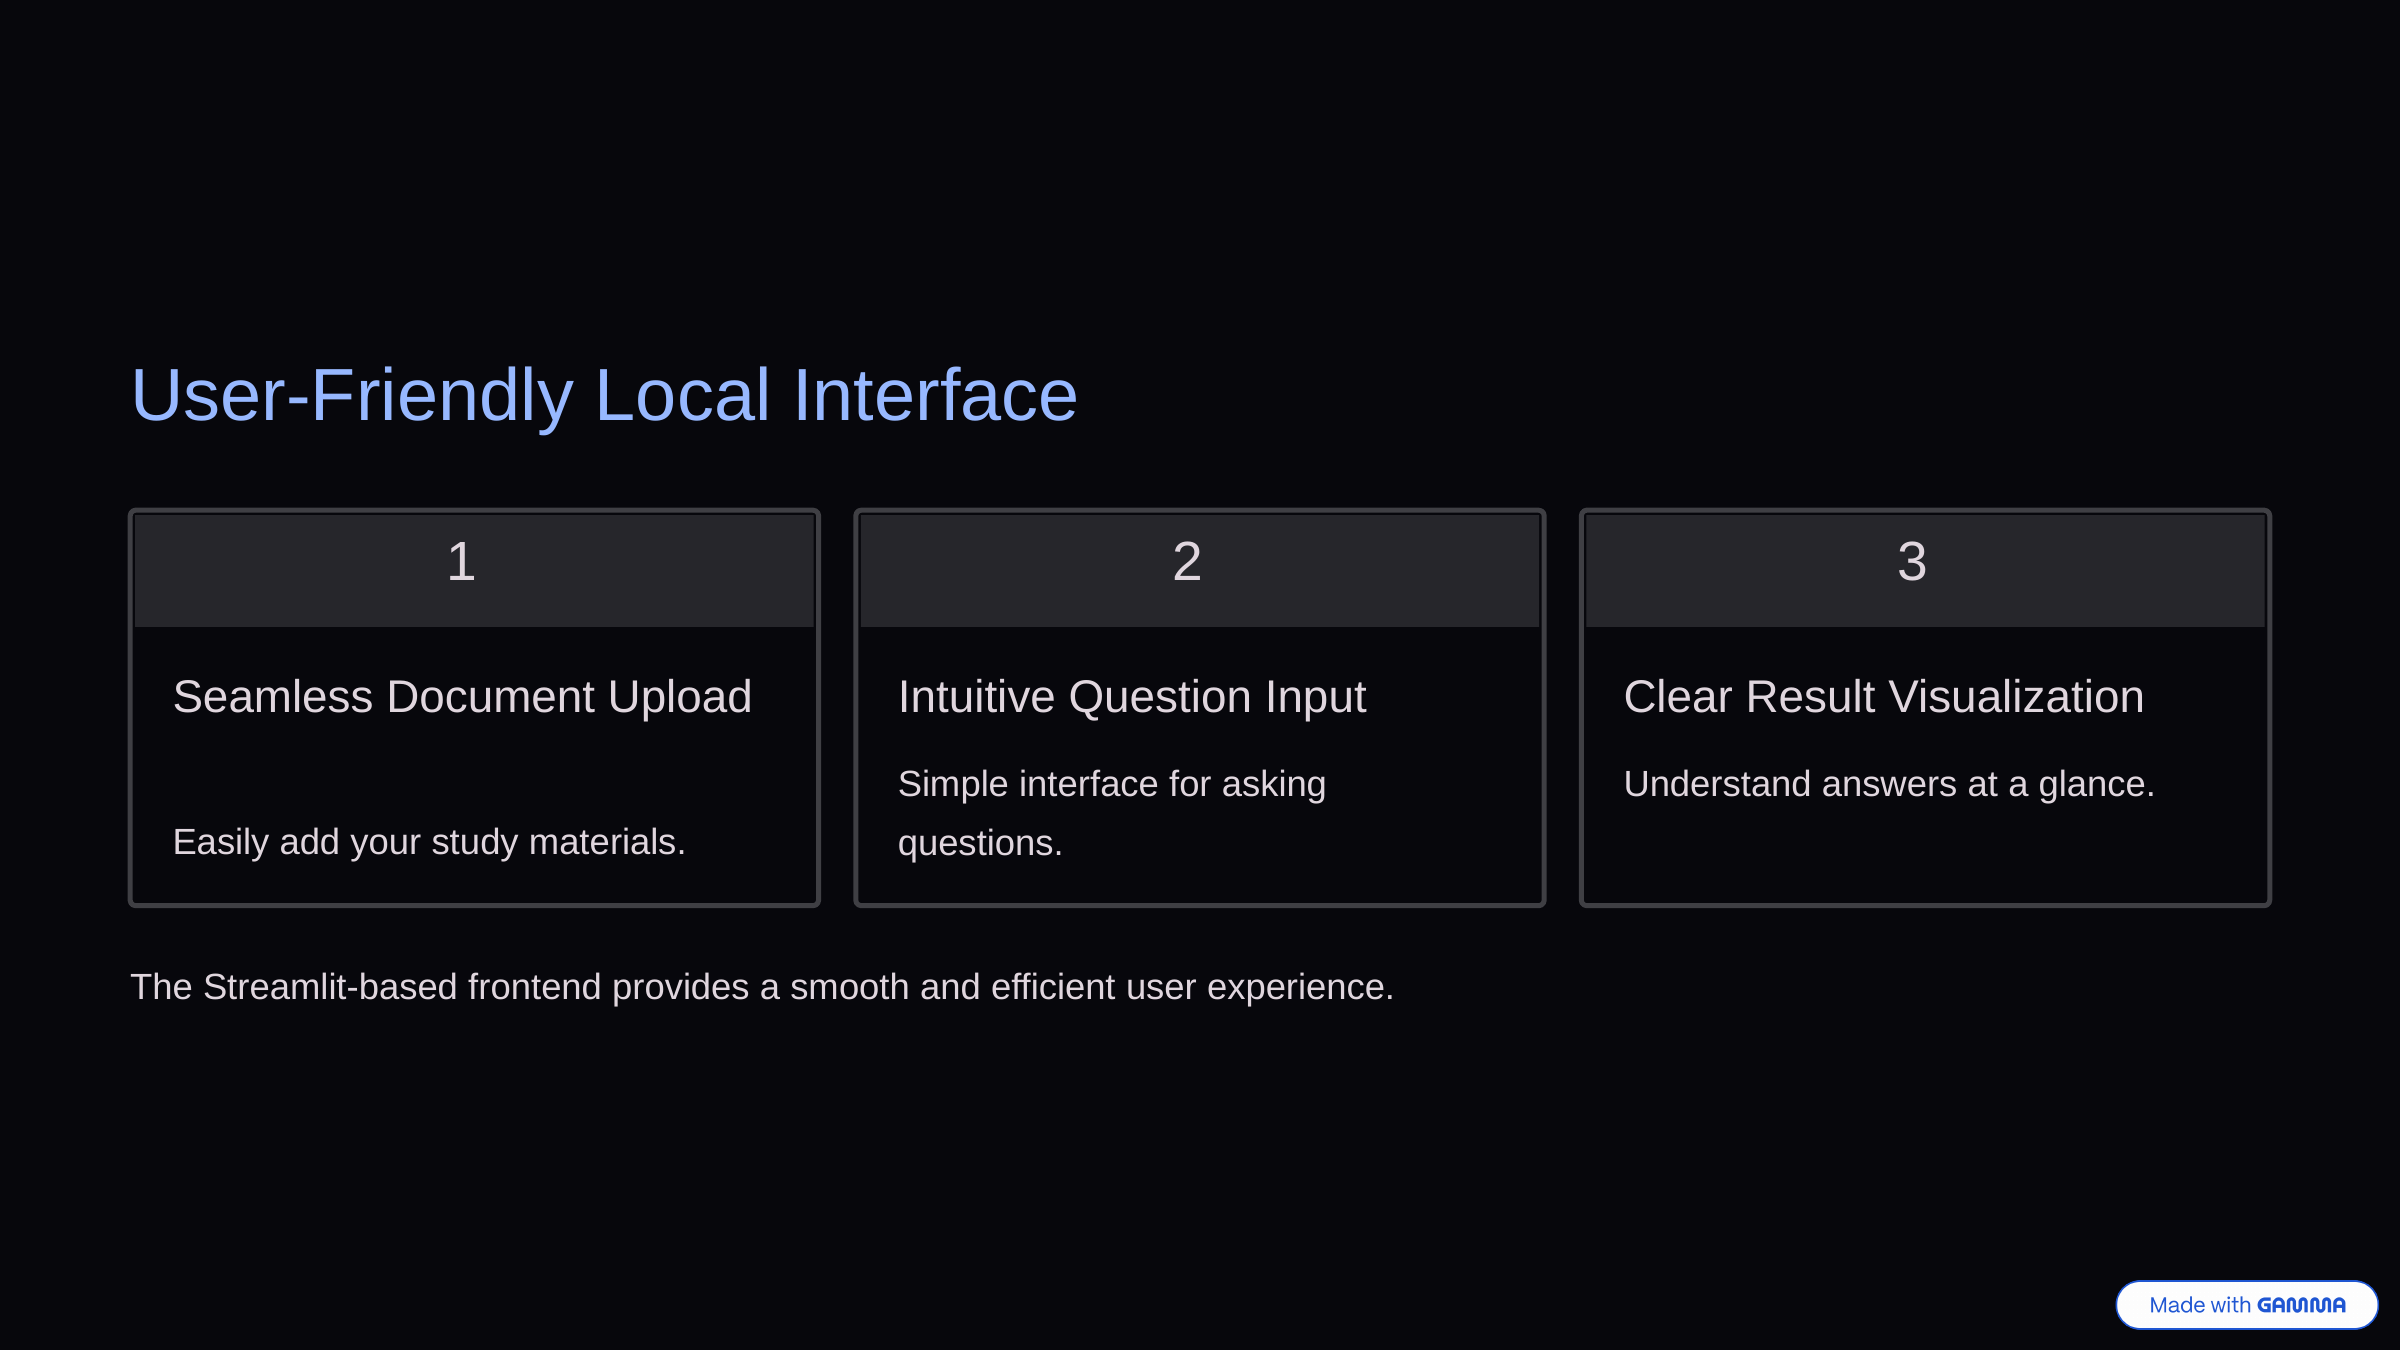

User-Friendly Local Interface

1
2
3
Seamless Document Upload
Intuitive Question Input
Clear Result Visualization
Simple interface for asking questions.
Understand answers at a glance.
Easily add your study materials.
The Streamlit-based frontend provides a smooth and efficient user experience.